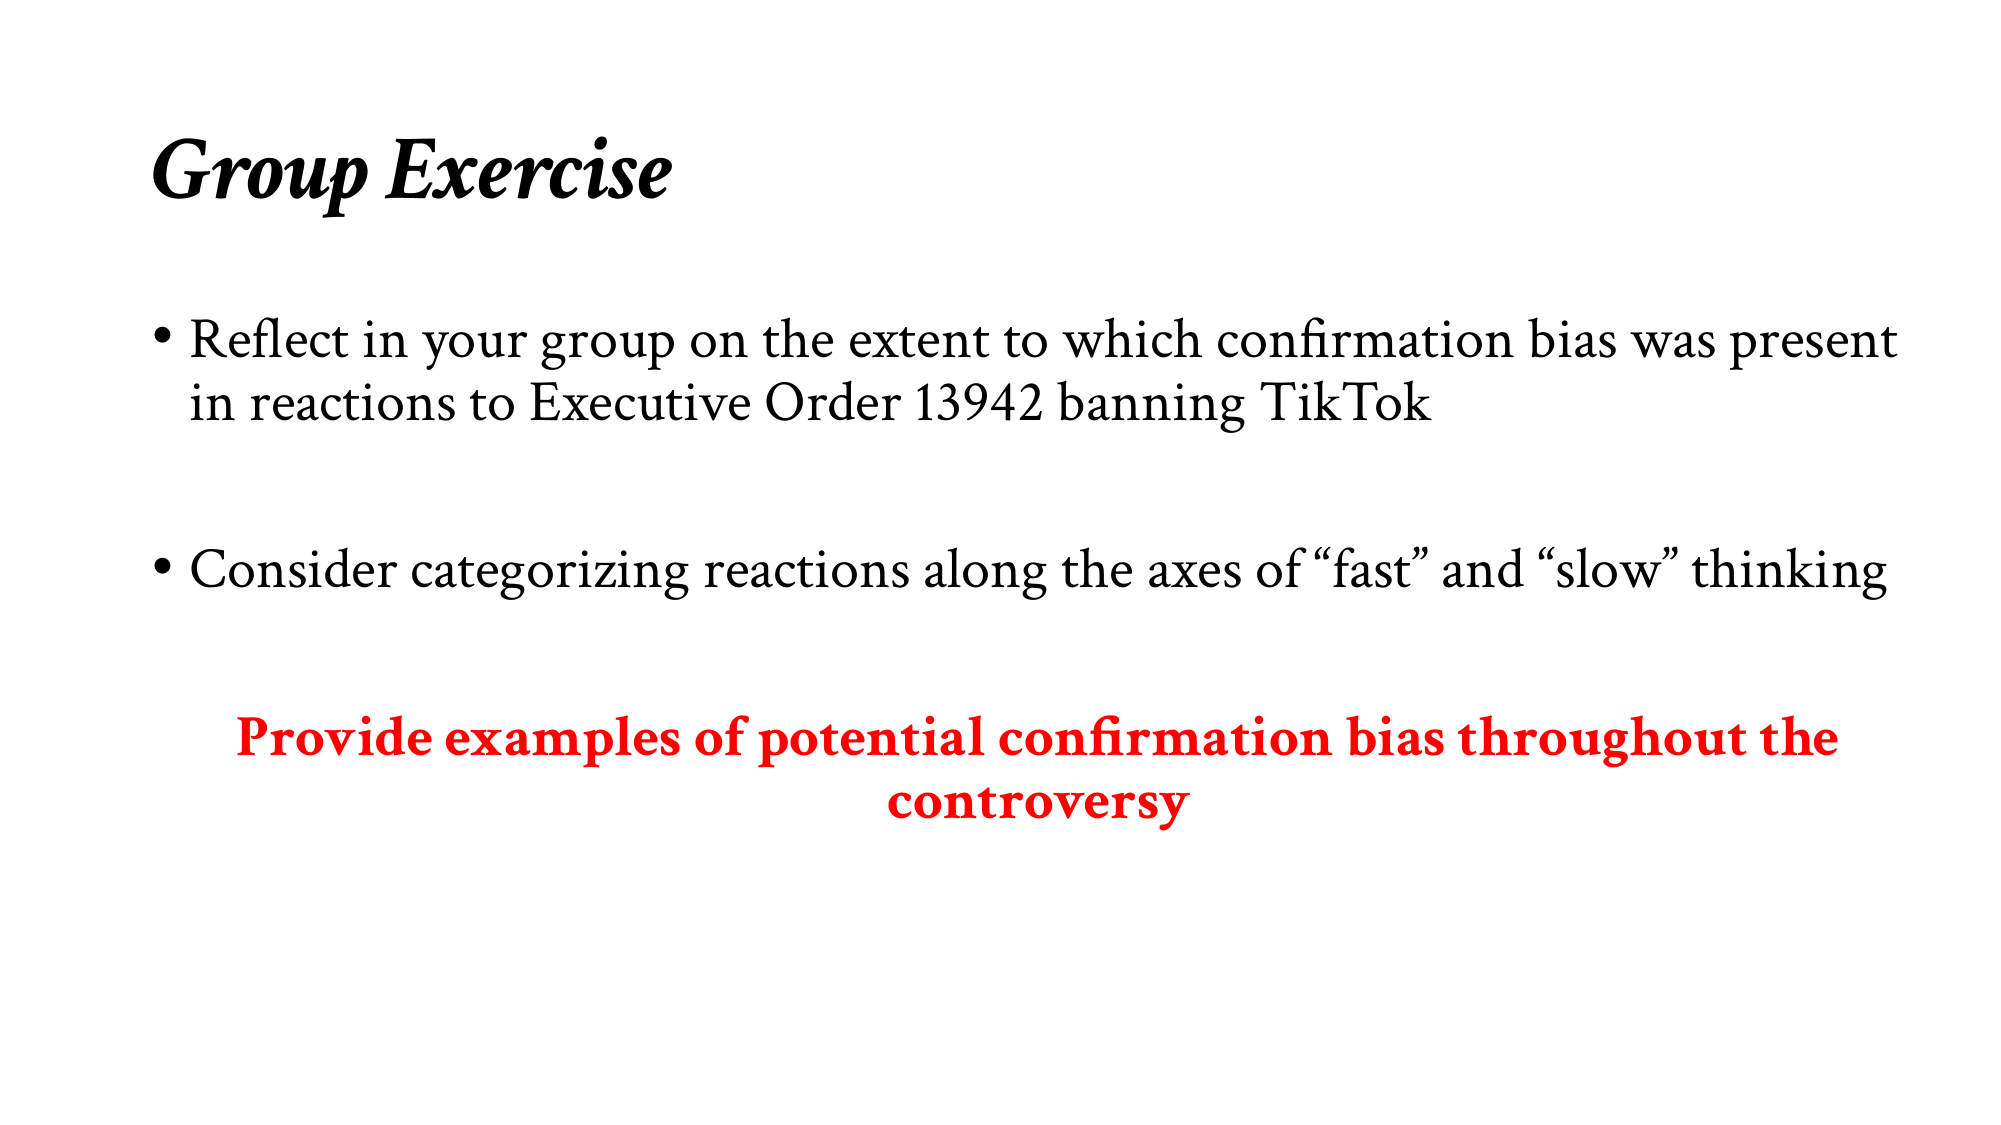

# Group Exercise
Reflect in your group on the extent to which confirmation bias was present in reactions to Executive Order 13942 banning TikTok

Consider categorizing reactions along the axes of “fast” and “slow” thinking

Provide examples of potential confirmation bias throughout the controversy